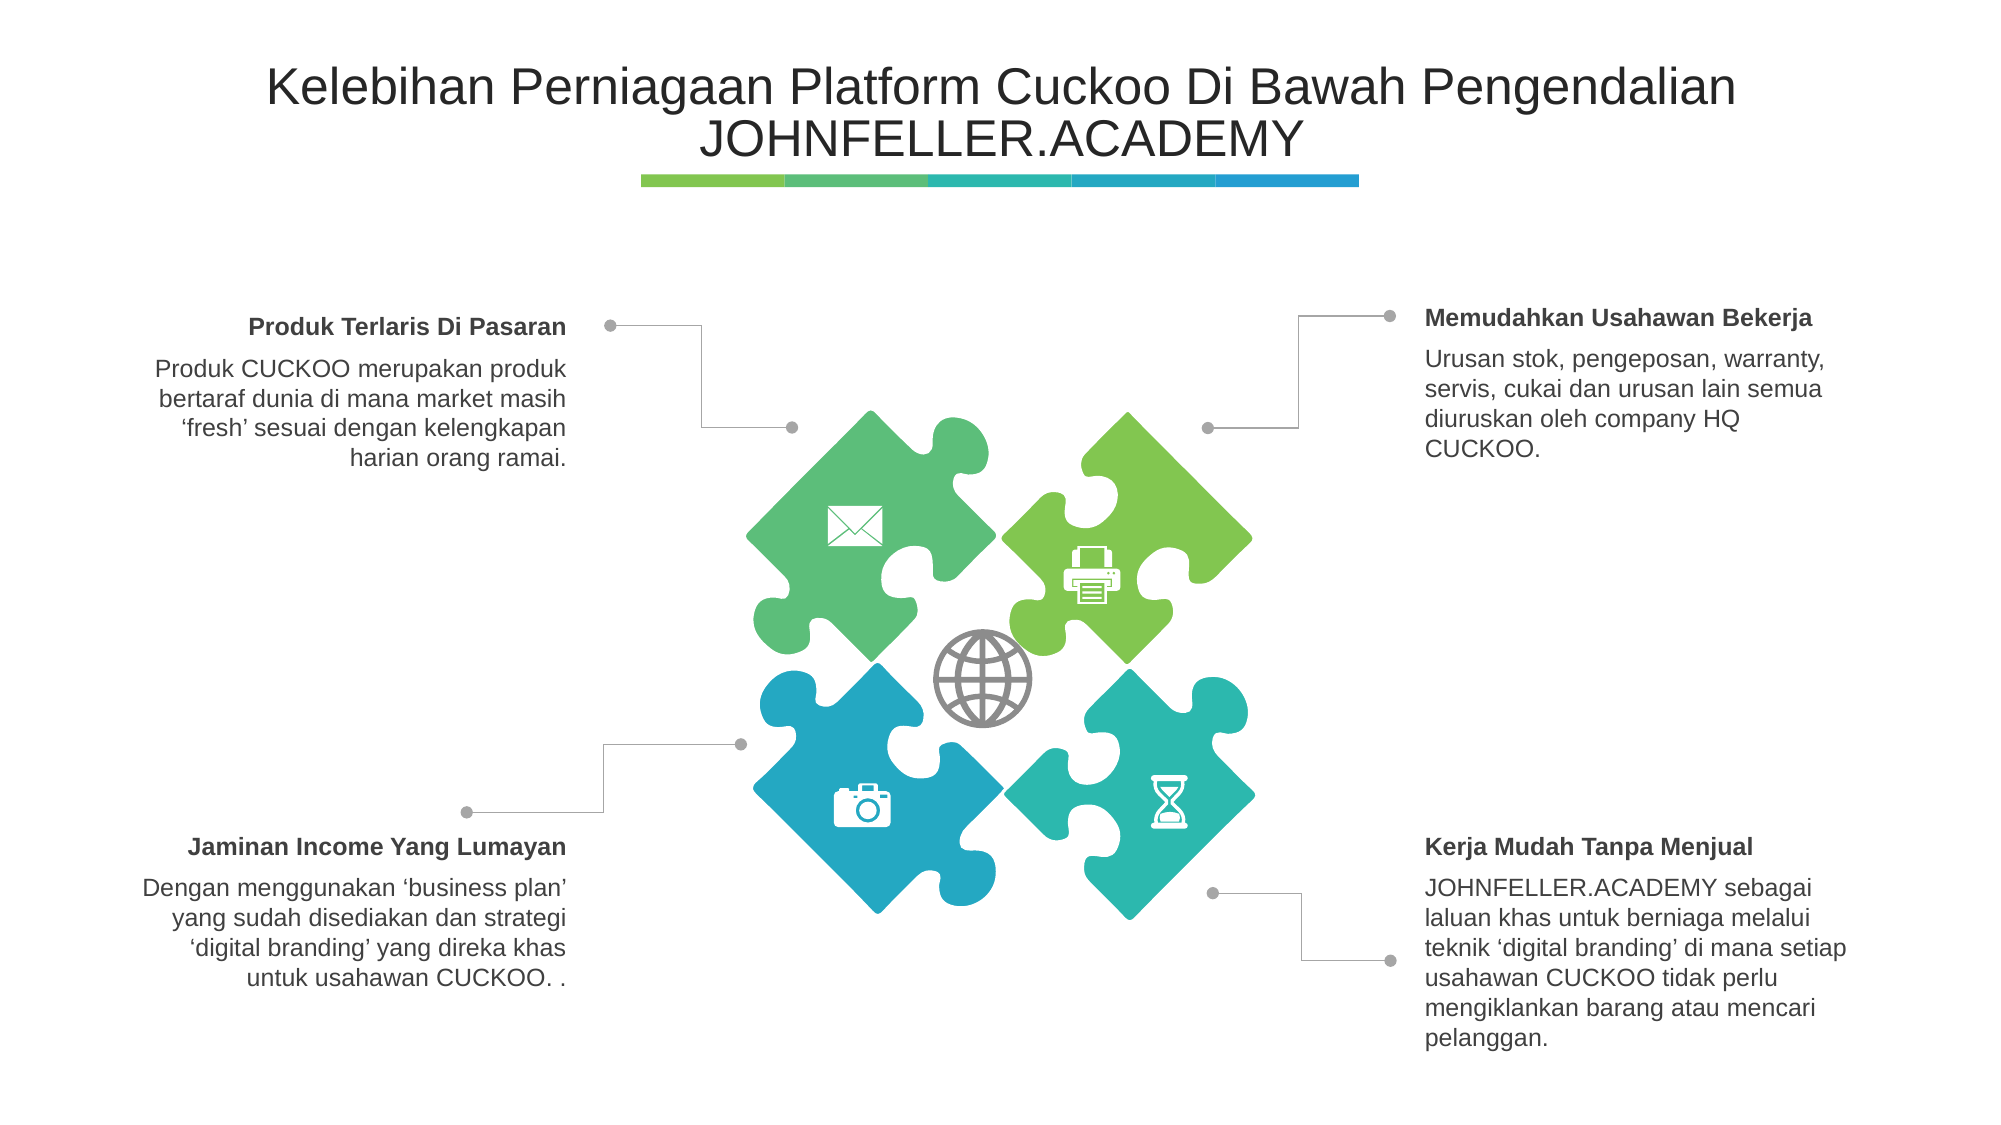

Kelebihan Perniagaan Platform Cuckoo Di Bawah Pengendalian JOHNFELLER.ACADEMY
Memudahkan Usahawan Bekerja
Urusan stok, pengeposan, warranty, servis, cukai dan urusan lain semua diuruskan oleh company HQ CUCKOO.
Produk Terlaris Di Pasaran
Produk CUCKOO merupakan produk bertaraf dunia di mana market masih ‘fresh’ sesuai dengan kelengkapan harian orang ramai.

Jaminan Income Yang Lumayan
Dengan menggunakan ‘business plan’ yang sudah disediakan dan strategi ‘digital branding’ yang direka khas untuk usahawan CUCKOO. .
Kerja Mudah Tanpa Menjual
JOHNFELLER.ACADEMY sebagai laluan khas untuk berniaga melalui teknik ‘digital branding’ di mana setiap usahawan CUCKOO tidak perlu mengiklankan barang atau mencari pelanggan.